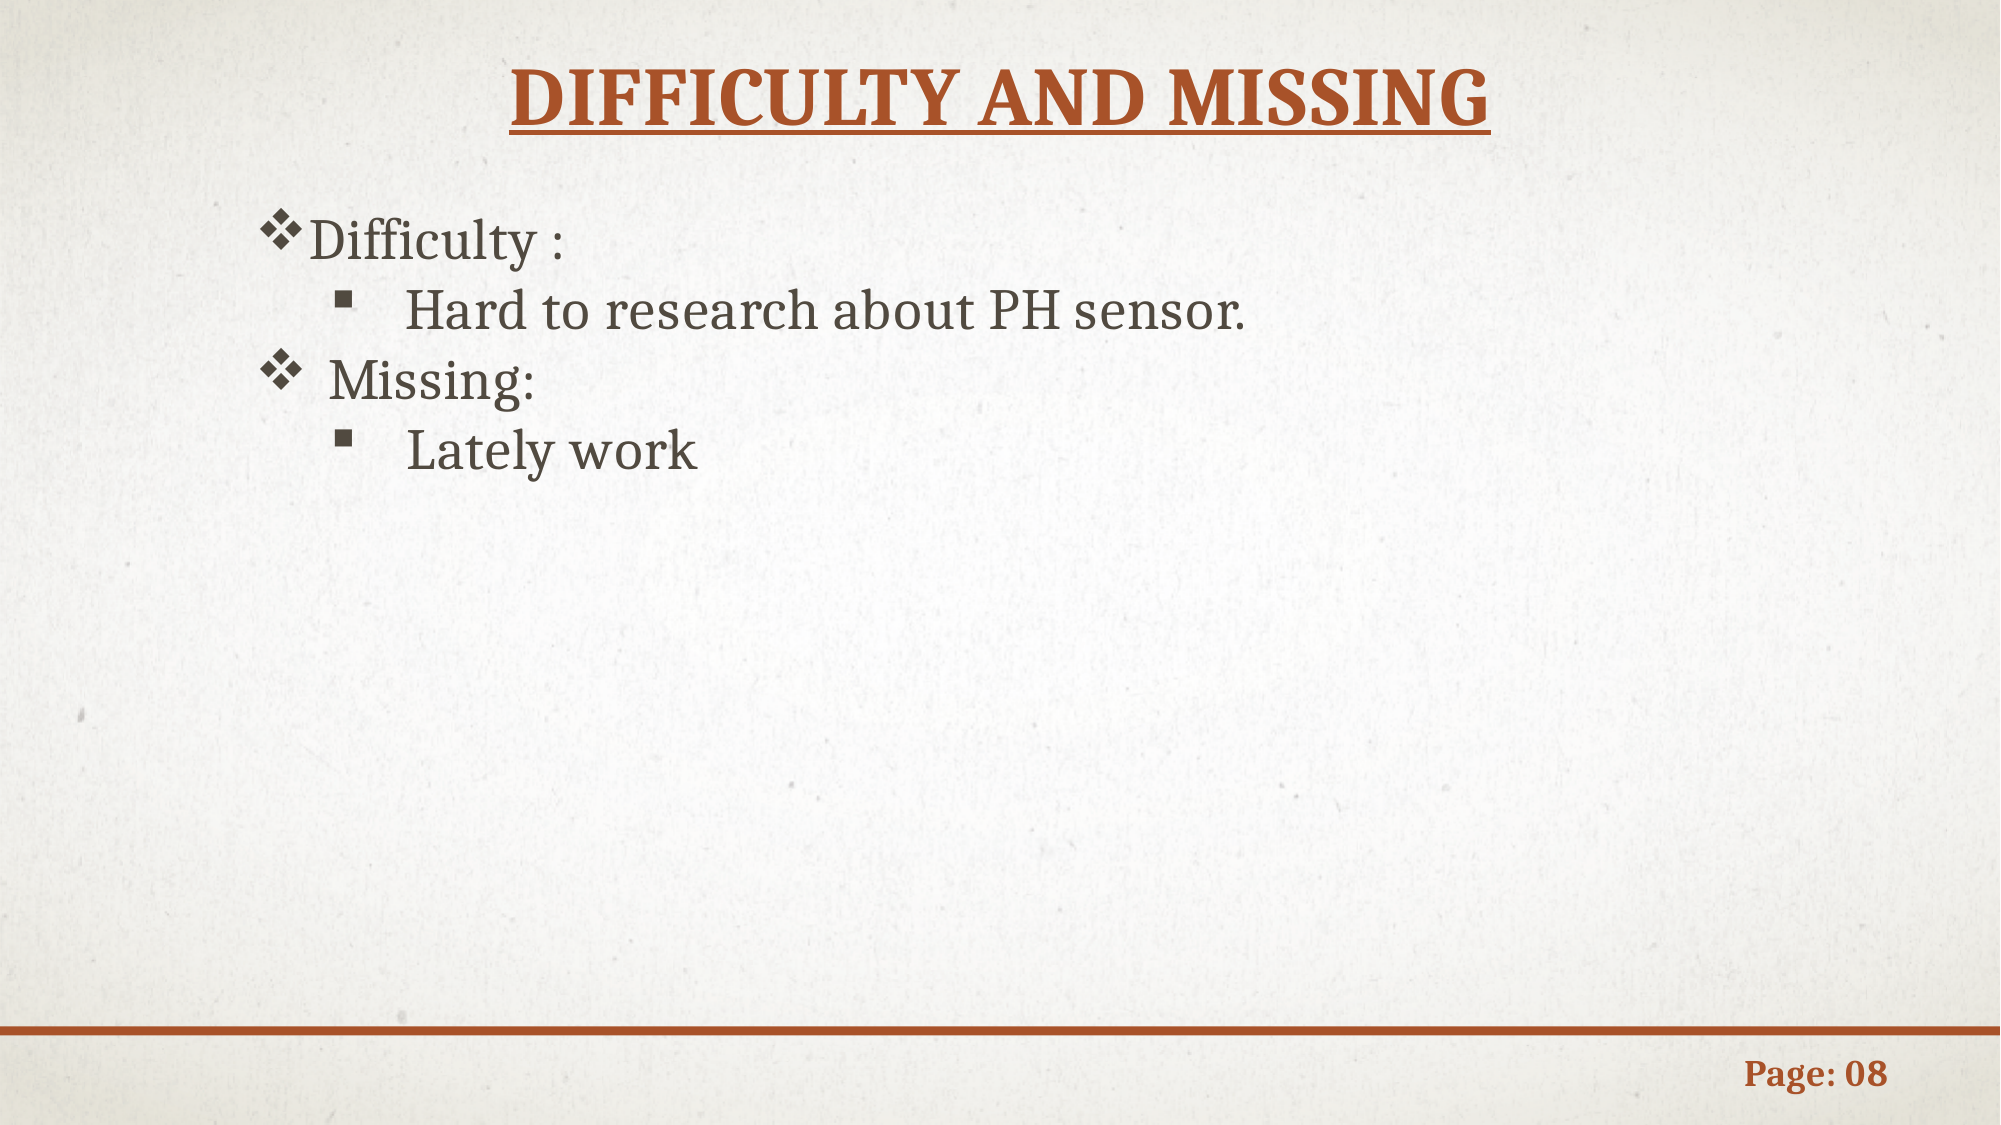

# Difficulty and Missing
Difficulty :
Hard to research about PH sensor.
Missing:
Lately work

Page: 08